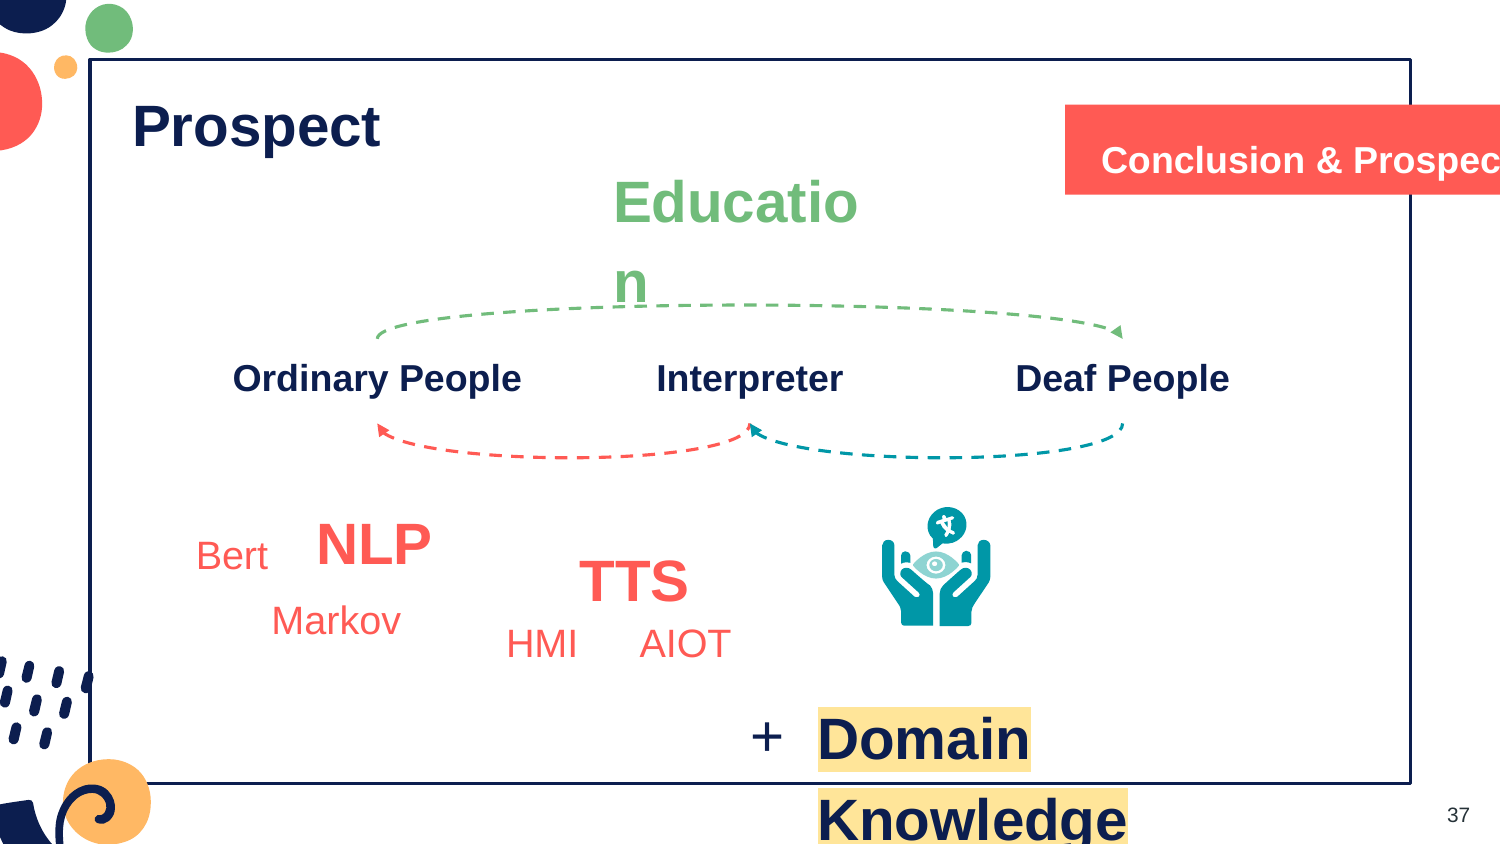

# Prospect

  Conclusion & Prospect
Education
Deaf People
Interpreter
Ordinary People
NLP

Bert
TTS
Markov
HMI
AIOT

Domain Knowledge
37